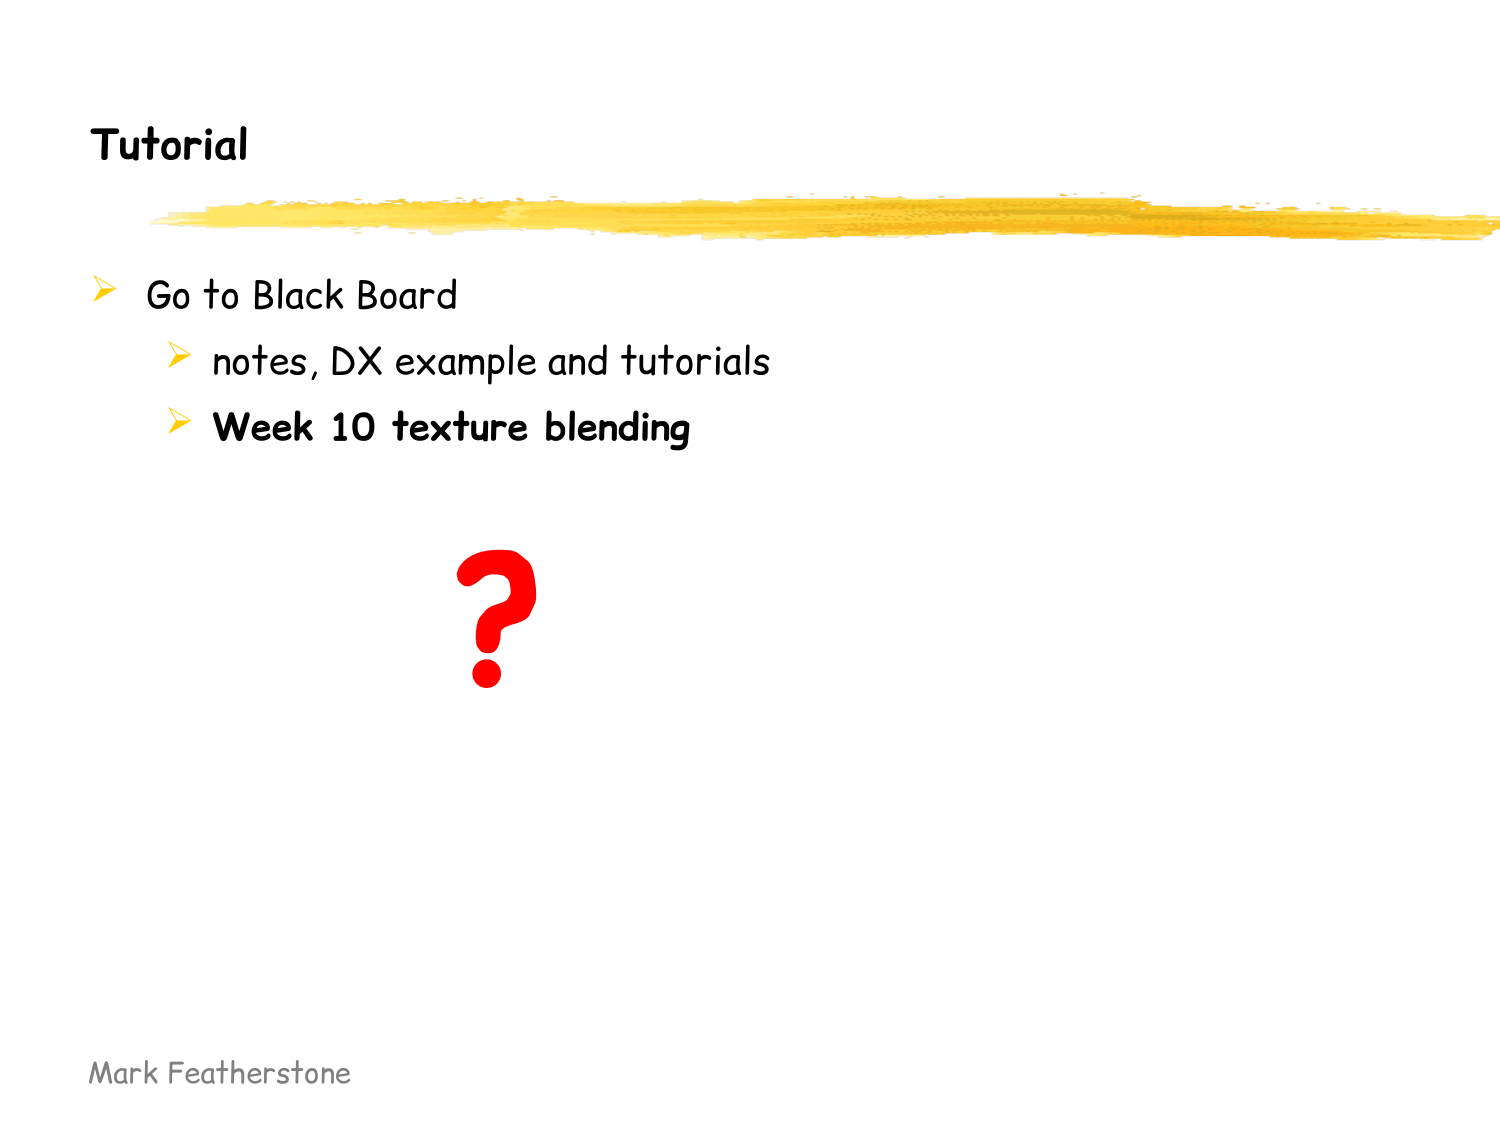

# Tutorial
Go to Black Board
notes, DX example and tutorials
Week 10 texture blending

?